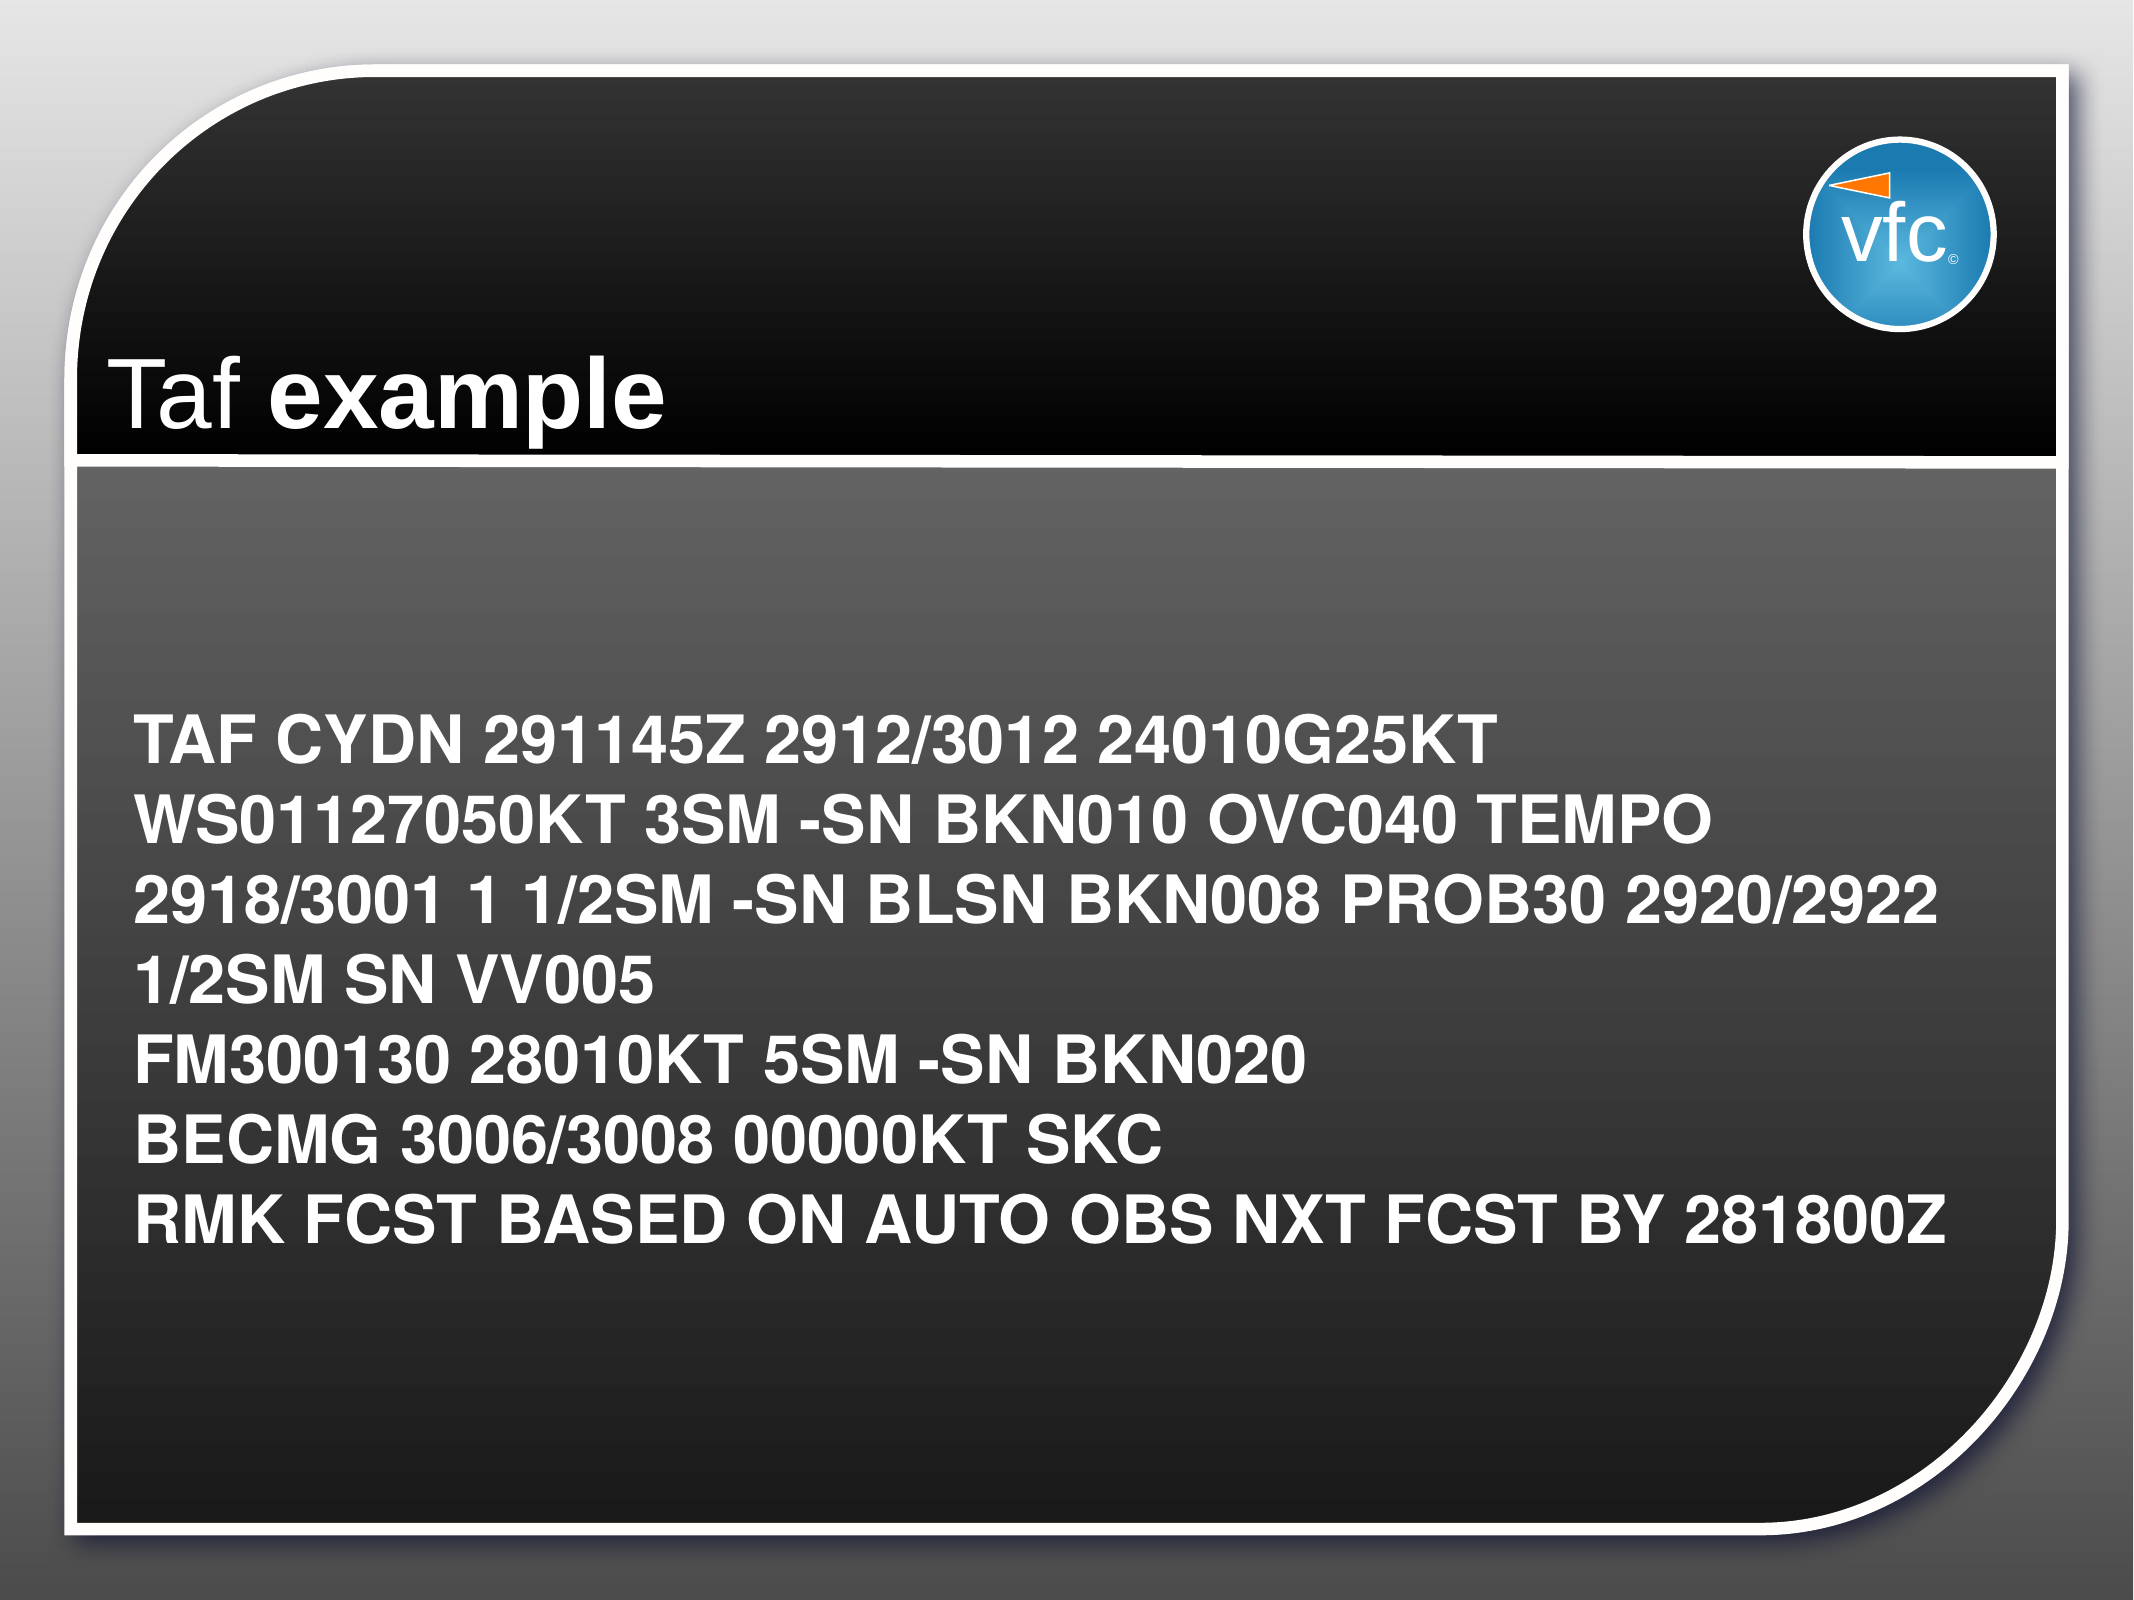

vfc©

# Taf example
TAF CYDN 291145Z 2912/3012 24010G25KT WS01127050KT 3SM -SN BKN010 OVC040 TEMPO 2918/3001 1 1/2SM -SN BLSN BKN008 PROB30 2920/2922 1/2SM SN VV005
FM300130 28010KT 5SM -SN BKN020
BECMG 3006/3008 00000KT SKC
RMK FCST BASED ON AUTO OBS NXT FCST BY 281800Z